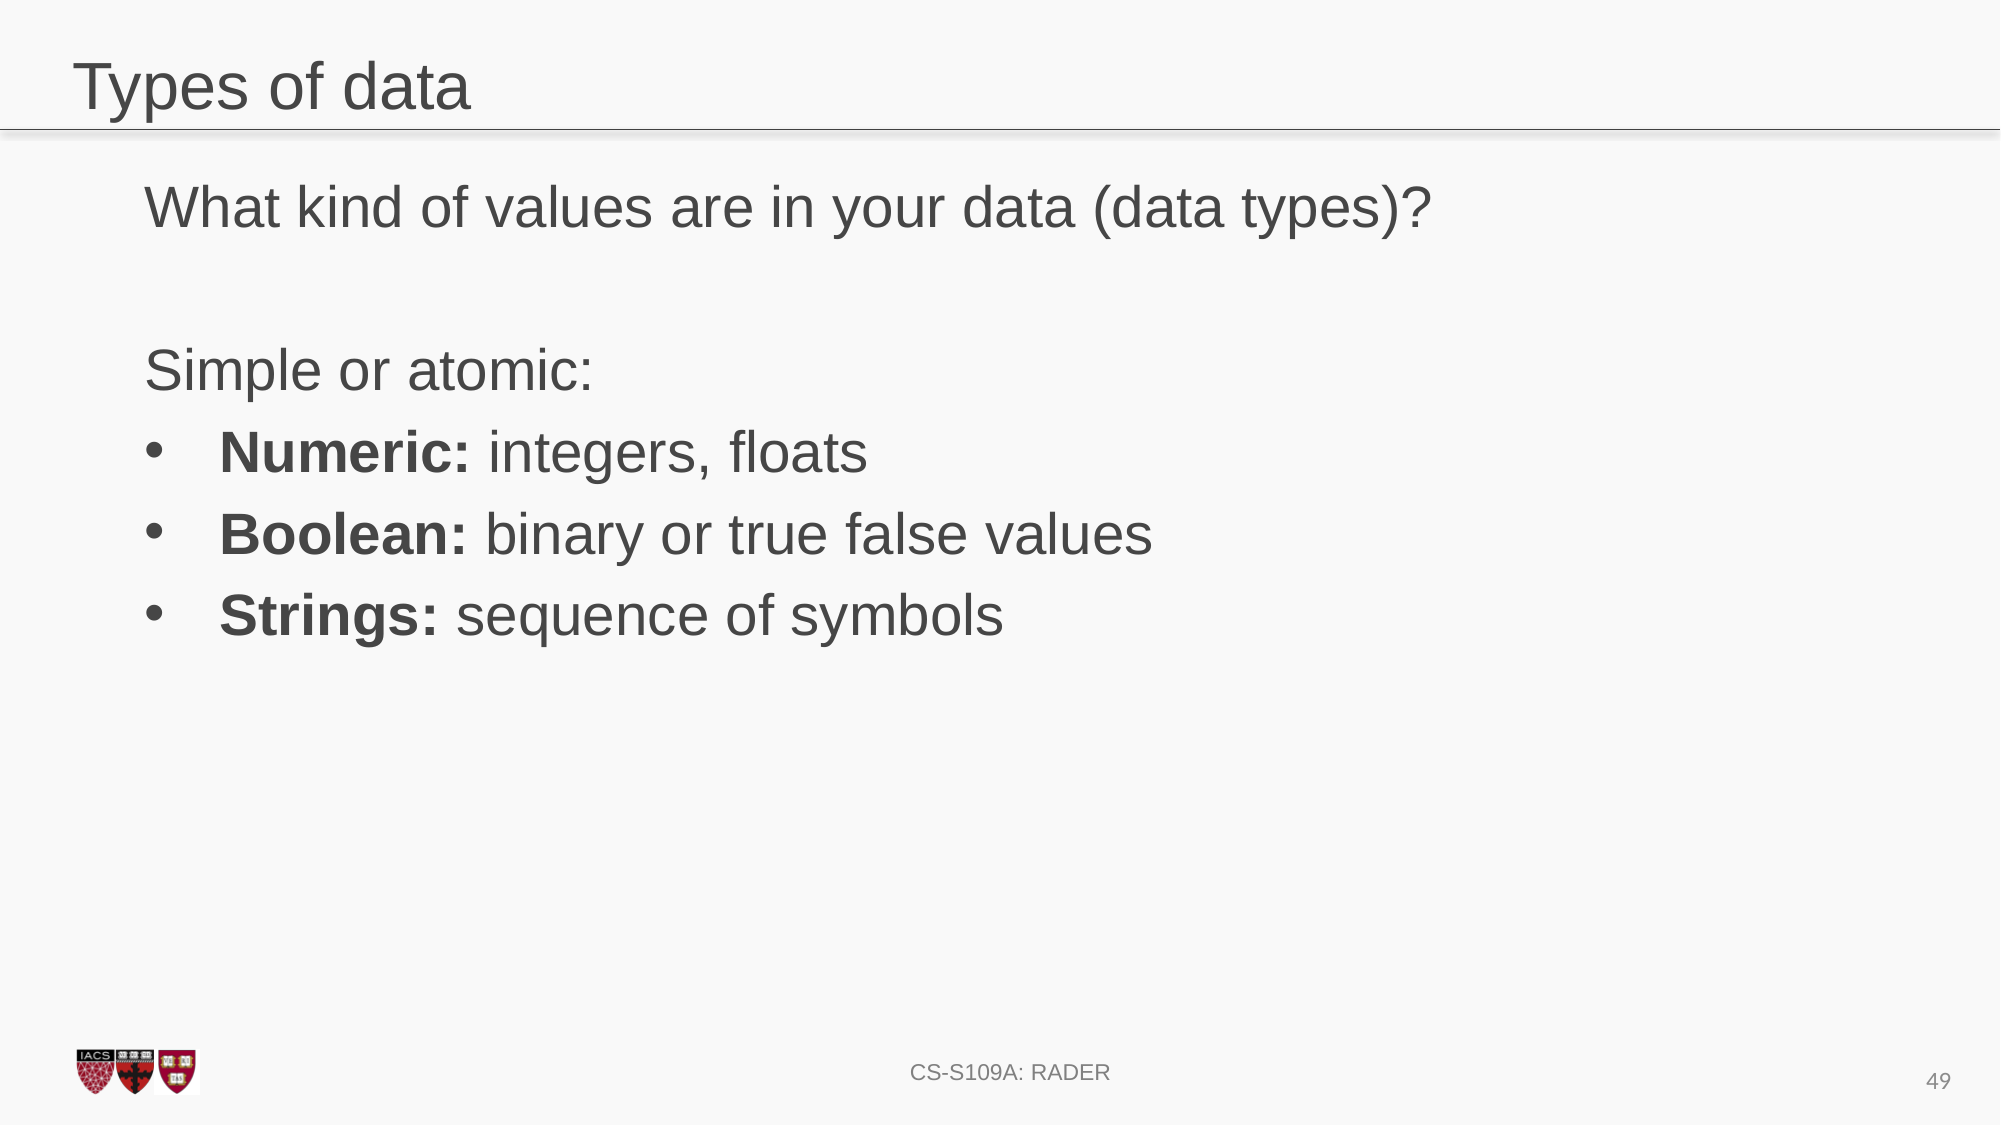

# Types of data
What kind of values are in your data (data types)?

Simple or atomic:
Numeric: integers, floats
Boolean: binary or true false values
Strings: sequence of symbols
49